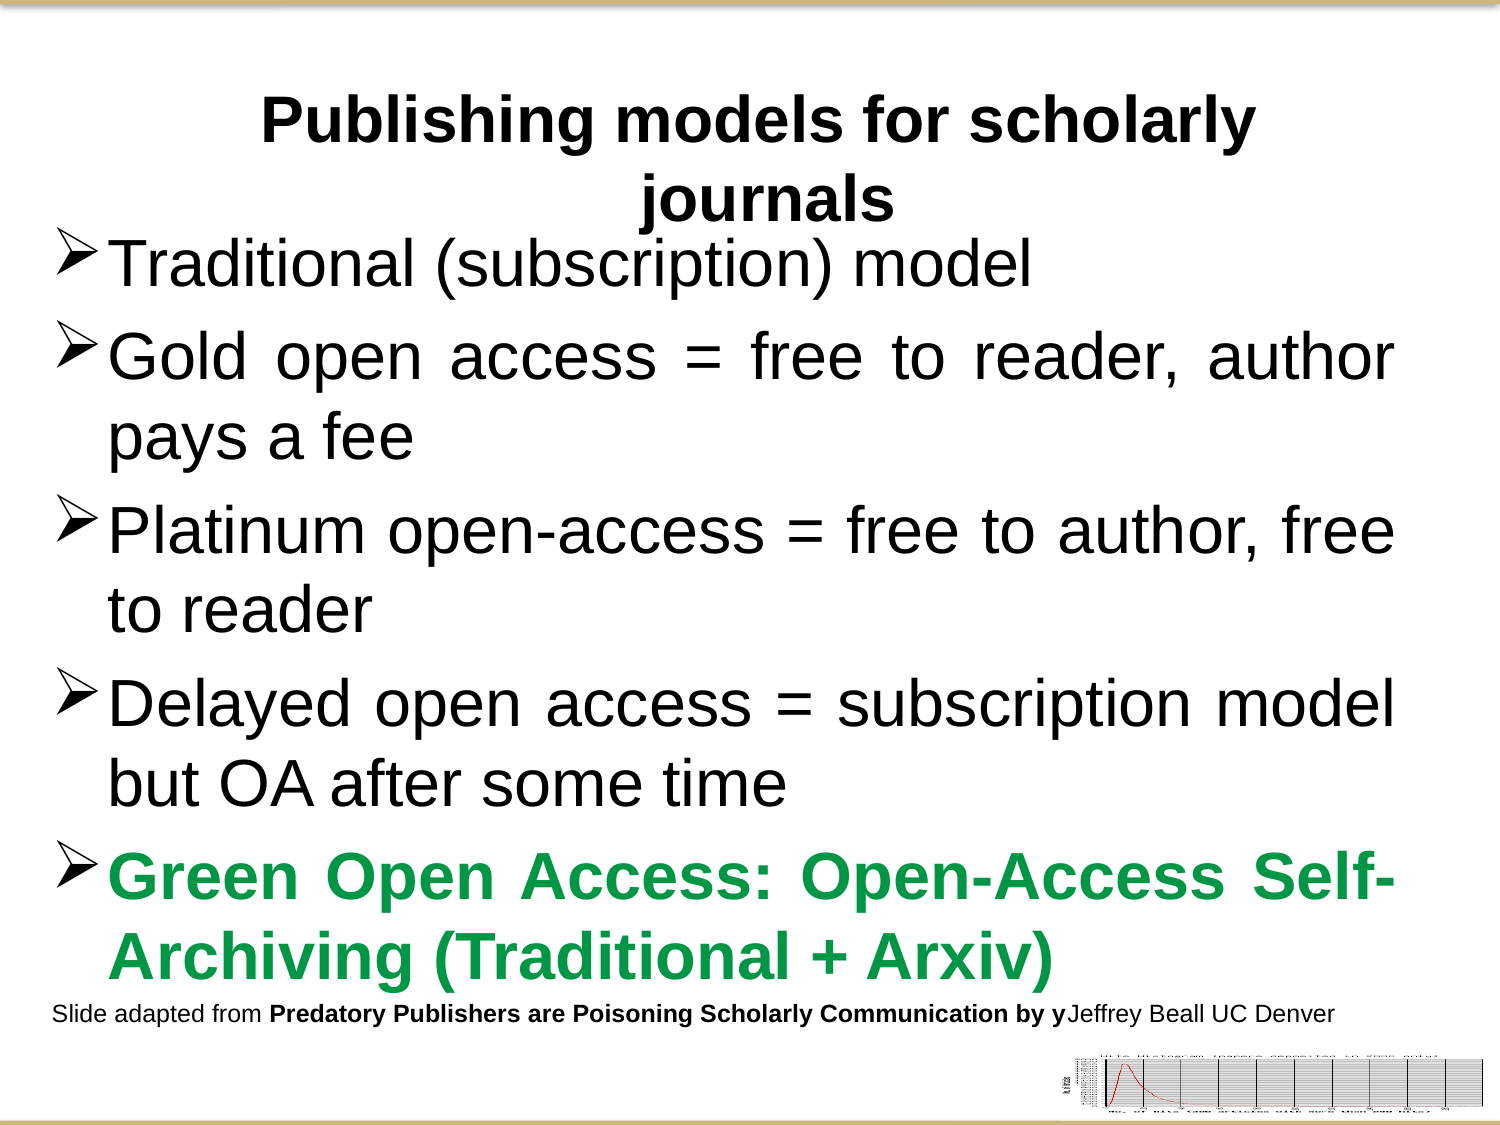

Publishing models for scholarly
journals
Traditional (subscription) model
Gold open access = free to reader, author pays a fee
Platinum open-access = free to author, free to reader
Delayed open access = subscription model but OA after some time
Green Open Access: Open-Access Self-Archiving (Traditional + Arxiv)
Slide adapted from Predatory Publishers are Poisoning Scholarly Communication by yJeffrey Beall UC Denver